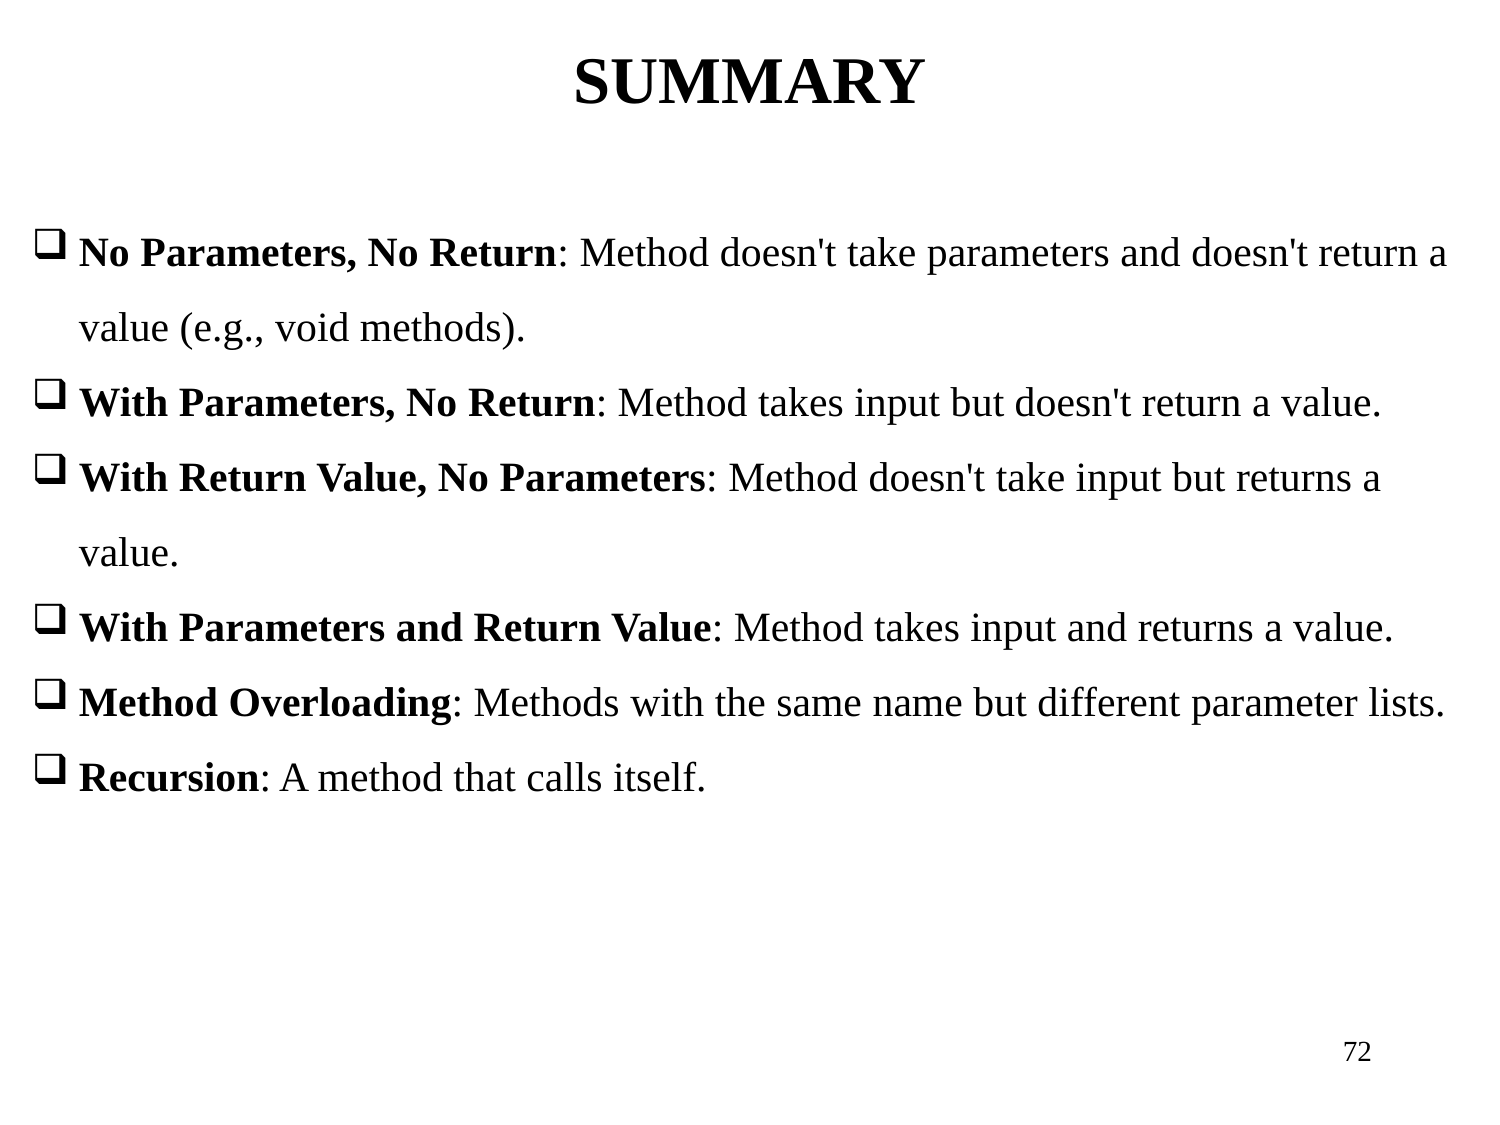

# SUMMARY
No Parameters, No Return: Method doesn't take parameters and doesn't return a value (e.g., void methods).
With Parameters, No Return: Method takes input but doesn't return a value.
With Return Value, No Parameters: Method doesn't take input but returns a value.
With Parameters and Return Value: Method takes input and returns a value.
Method Overloading: Methods with the same name but different parameter lists.
Recursion: A method that calls itself.
72